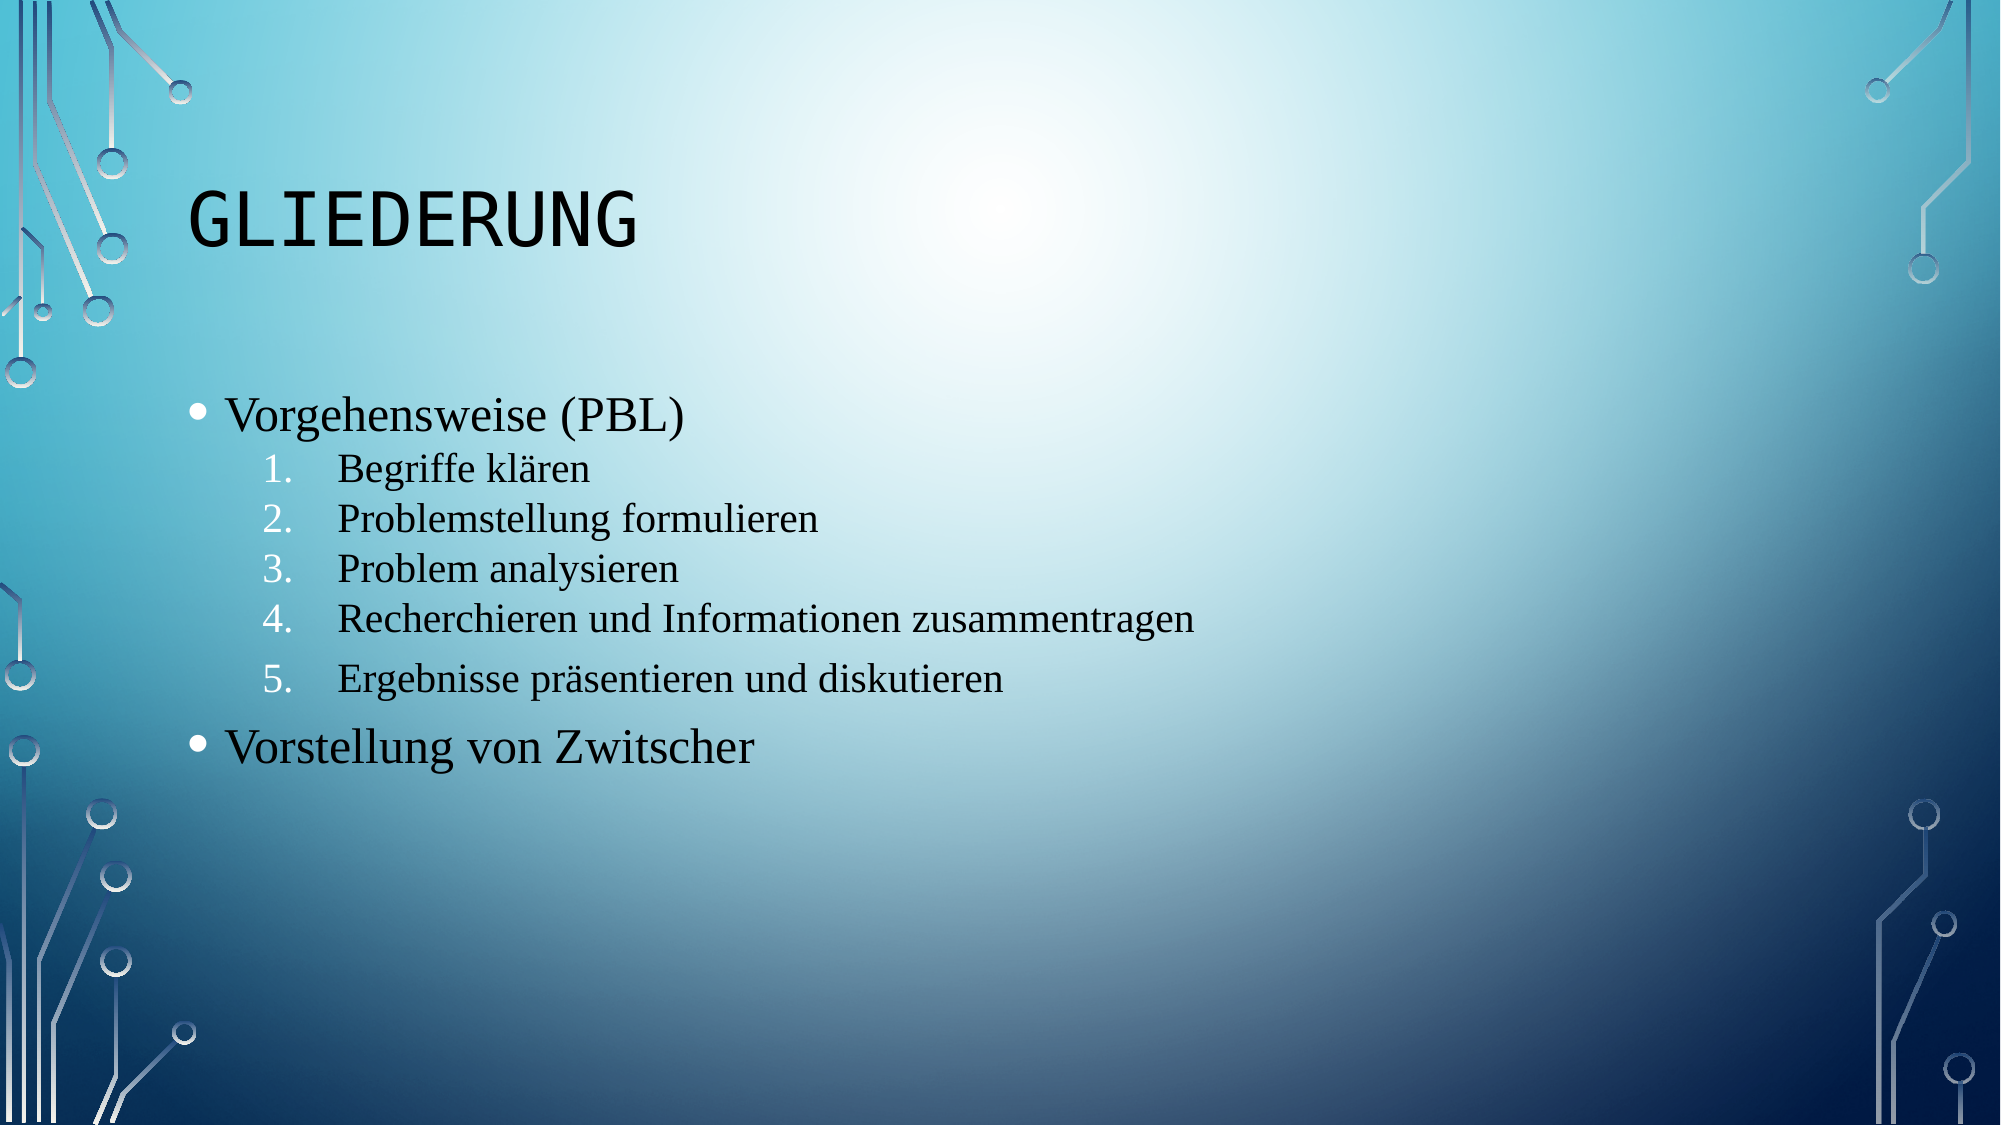

Gliederung
Vorgehensweise (PBL)
Begriffe klären
Problemstellung formulieren
Problem analysieren
Recherchieren und Informationen zusammentragen
Ergebnisse präsentieren und diskutieren
Vorstellung von Zwitscher